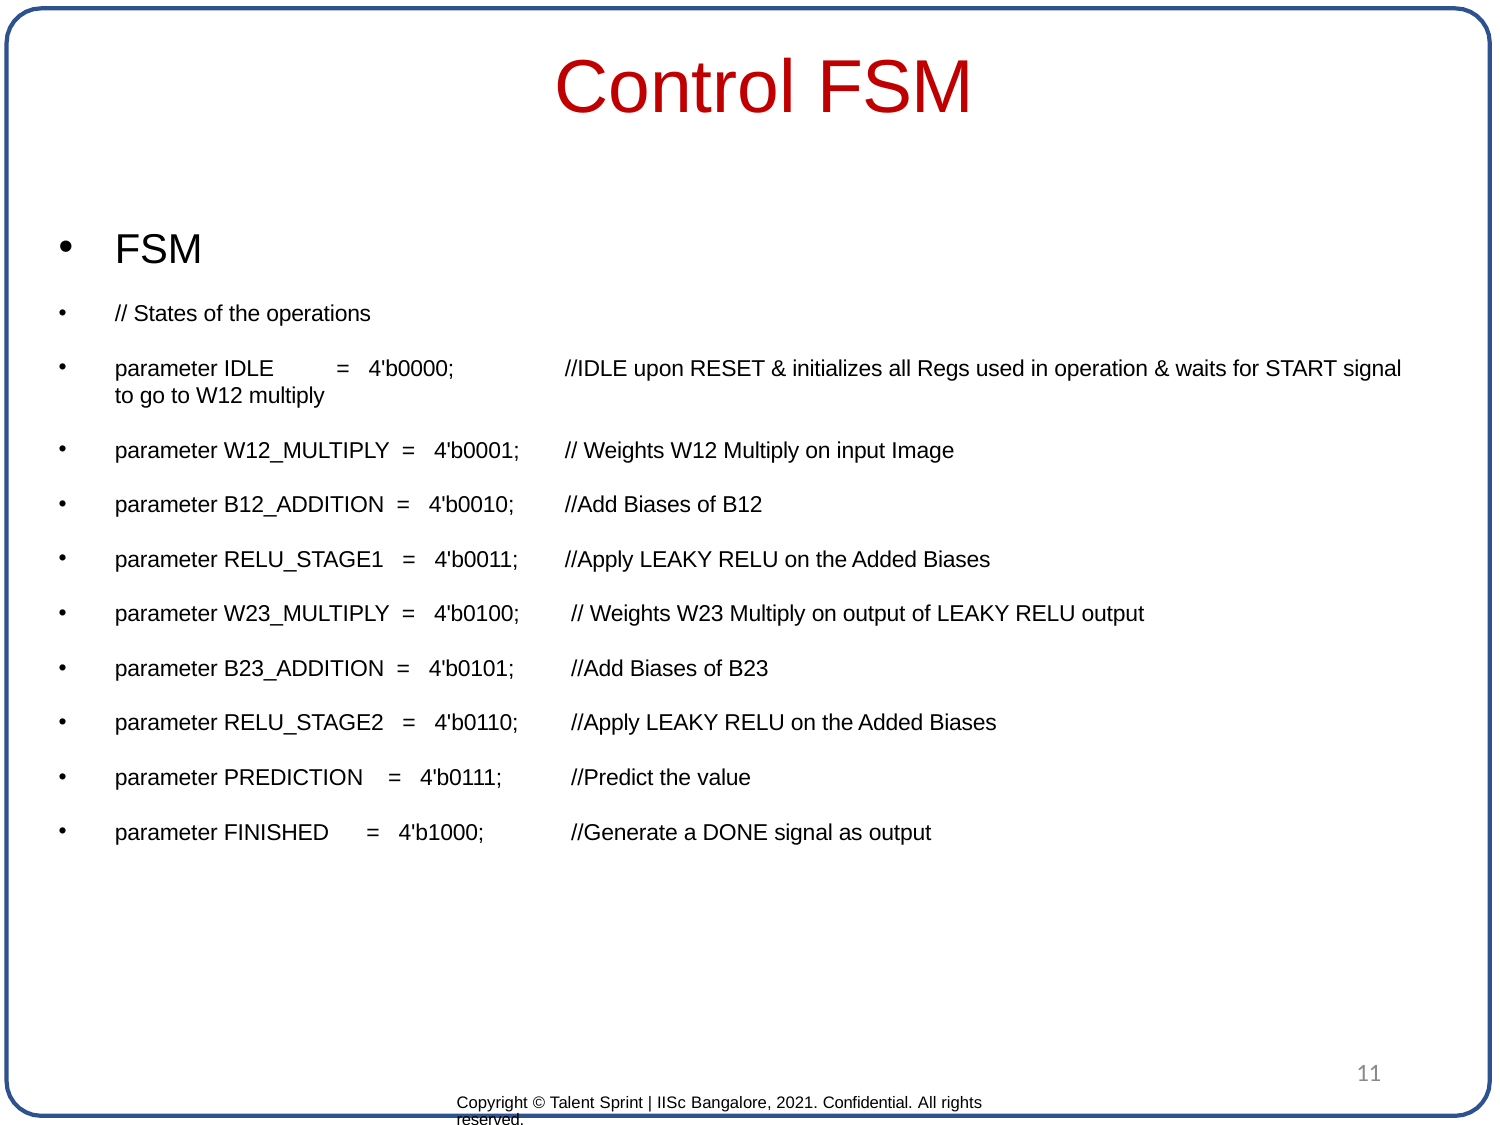

# Control FSM
FSM
// States of the operations
parameter IDLE          =   4'b0000;	//IDLE upon RESET & initializes all Regs used in operation & waits for START signal to go to W12 multiply
parameter W12_MULTIPLY  =   4'b0001;	// Weights W12 Multiply on input Image
parameter B12_ADDITION  =   4'b0010;	//Add Biases of B12
parameter RELU_STAGE1   =   4'b0011;	//Apply LEAKY RELU on the Added Biases
parameter W23_MULTIPLY  =   4'b0100;	 // Weights W23 Multiply on output of LEAKY RELU output
parameter B23_ADDITION  =   4'b0101;	 //Add Biases of B23
parameter RELU_STAGE2   =   4'b0110;	 //Apply LEAKY RELU on the Added Biases
parameter PREDICTION    =   4'b0111;	 //Predict the value
parameter FINISHED      =   4'b1000;	 //Generate a DONE signal as output

11
Copyright © Talent Sprint | IISc Bangalore, 2021. Confidential. All rights reserved.